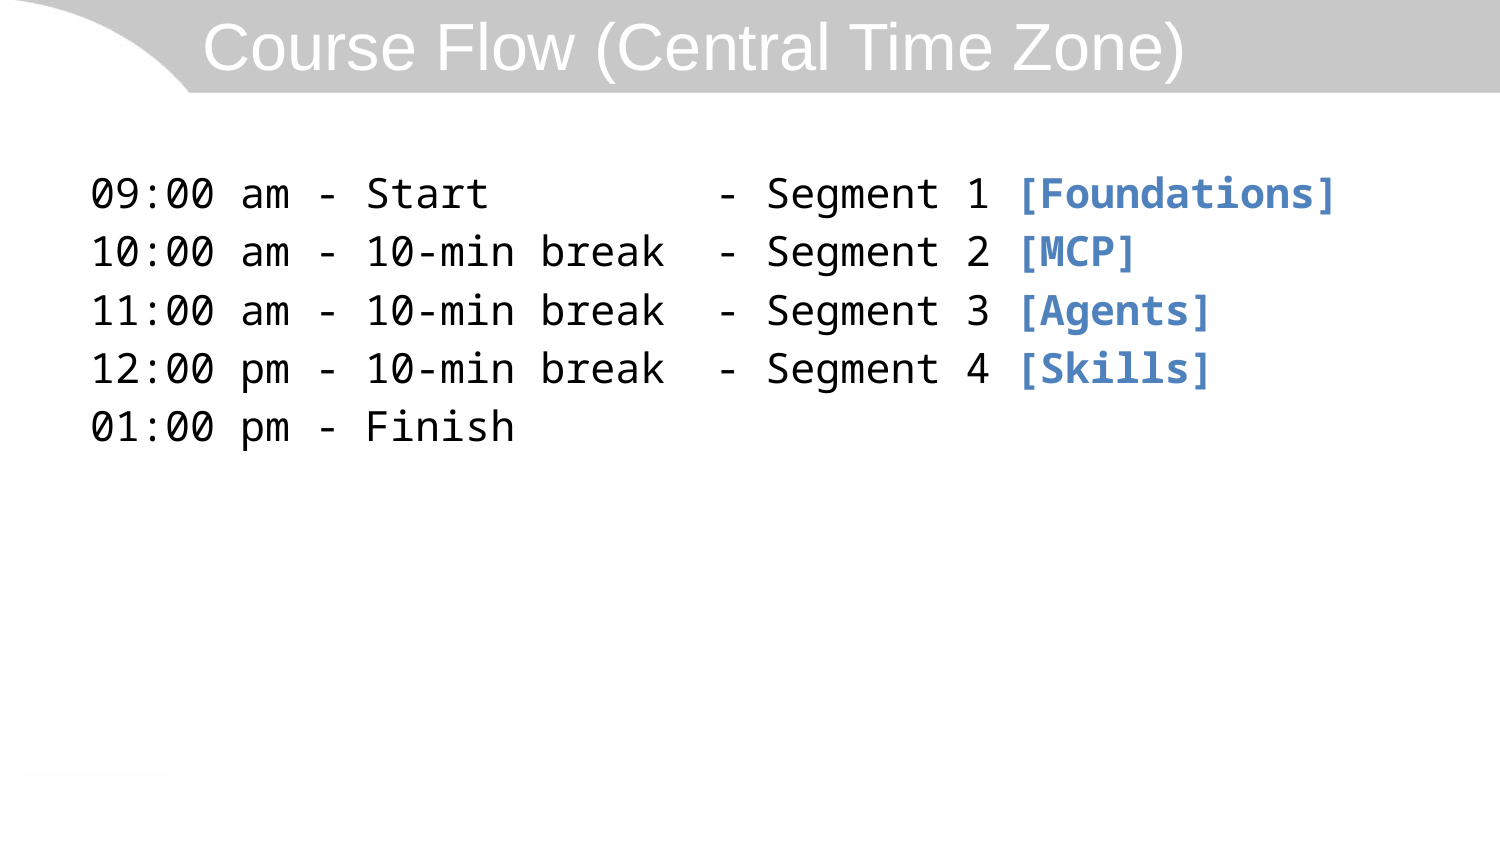

# Course Flow (Central Time Zone)
09:00 am - Start         - Segment 1 [Foundations]
10:00 am - 10-min break  - Segment 2 [MCP]
11:00 am - 10-min break  - Segment 3 [Agents]
12:00 pm - 10-min break  - Segment 4 [Skills]
01:00 pm - Finish